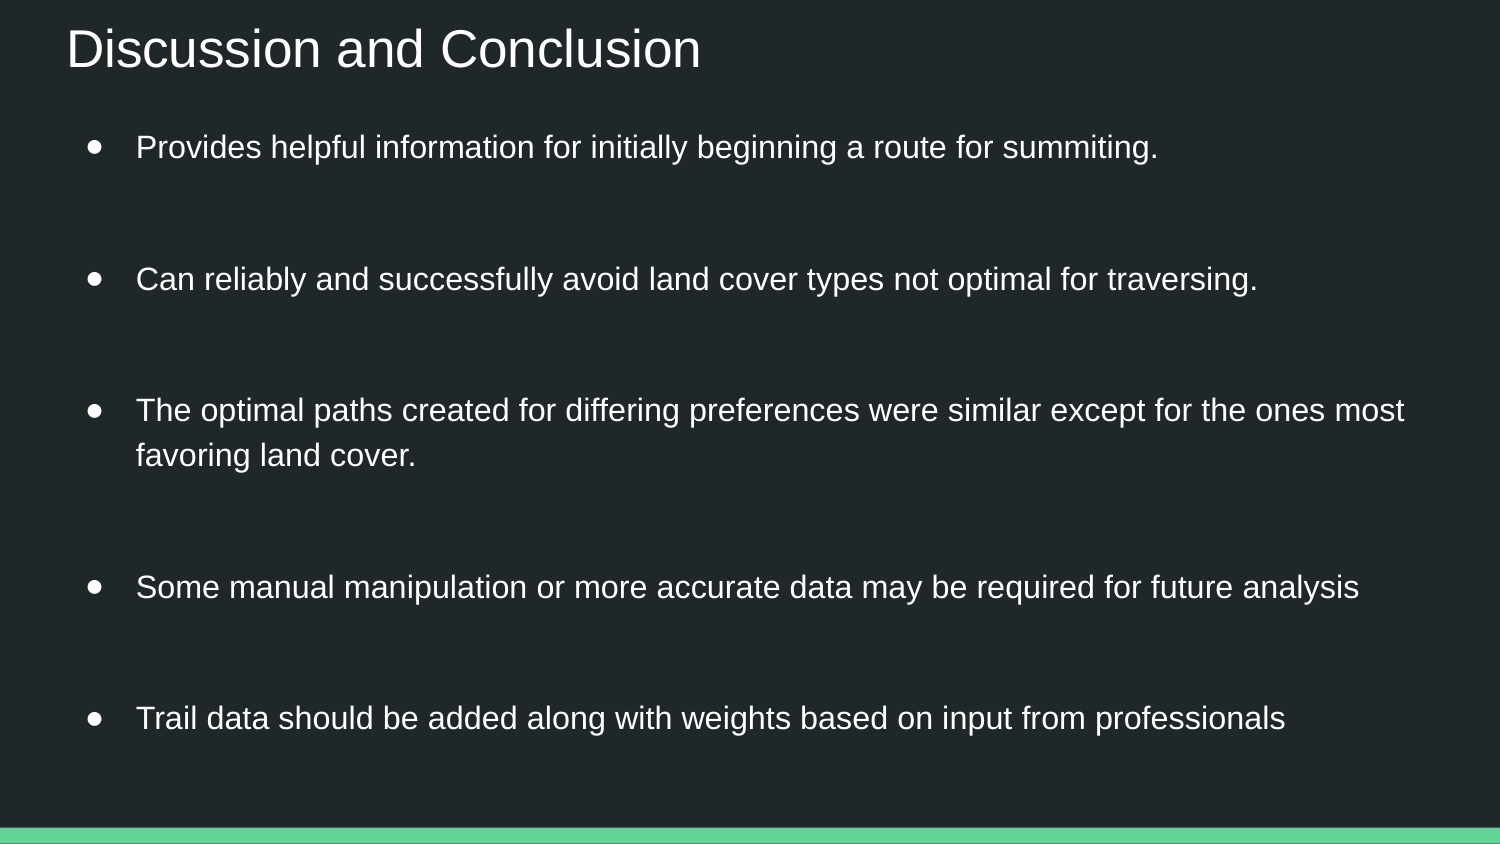

# Discussion and Conclusion
Provides helpful information for initially beginning a route for summiting.

Can reliably and successfully avoid land cover types not optimal for traversing.

The optimal paths created for differing preferences were similar except for the ones most favoring land cover.

Some manual manipulation or more accurate data may be required for future analysis

Trail data should be added along with weights based on input from professionals